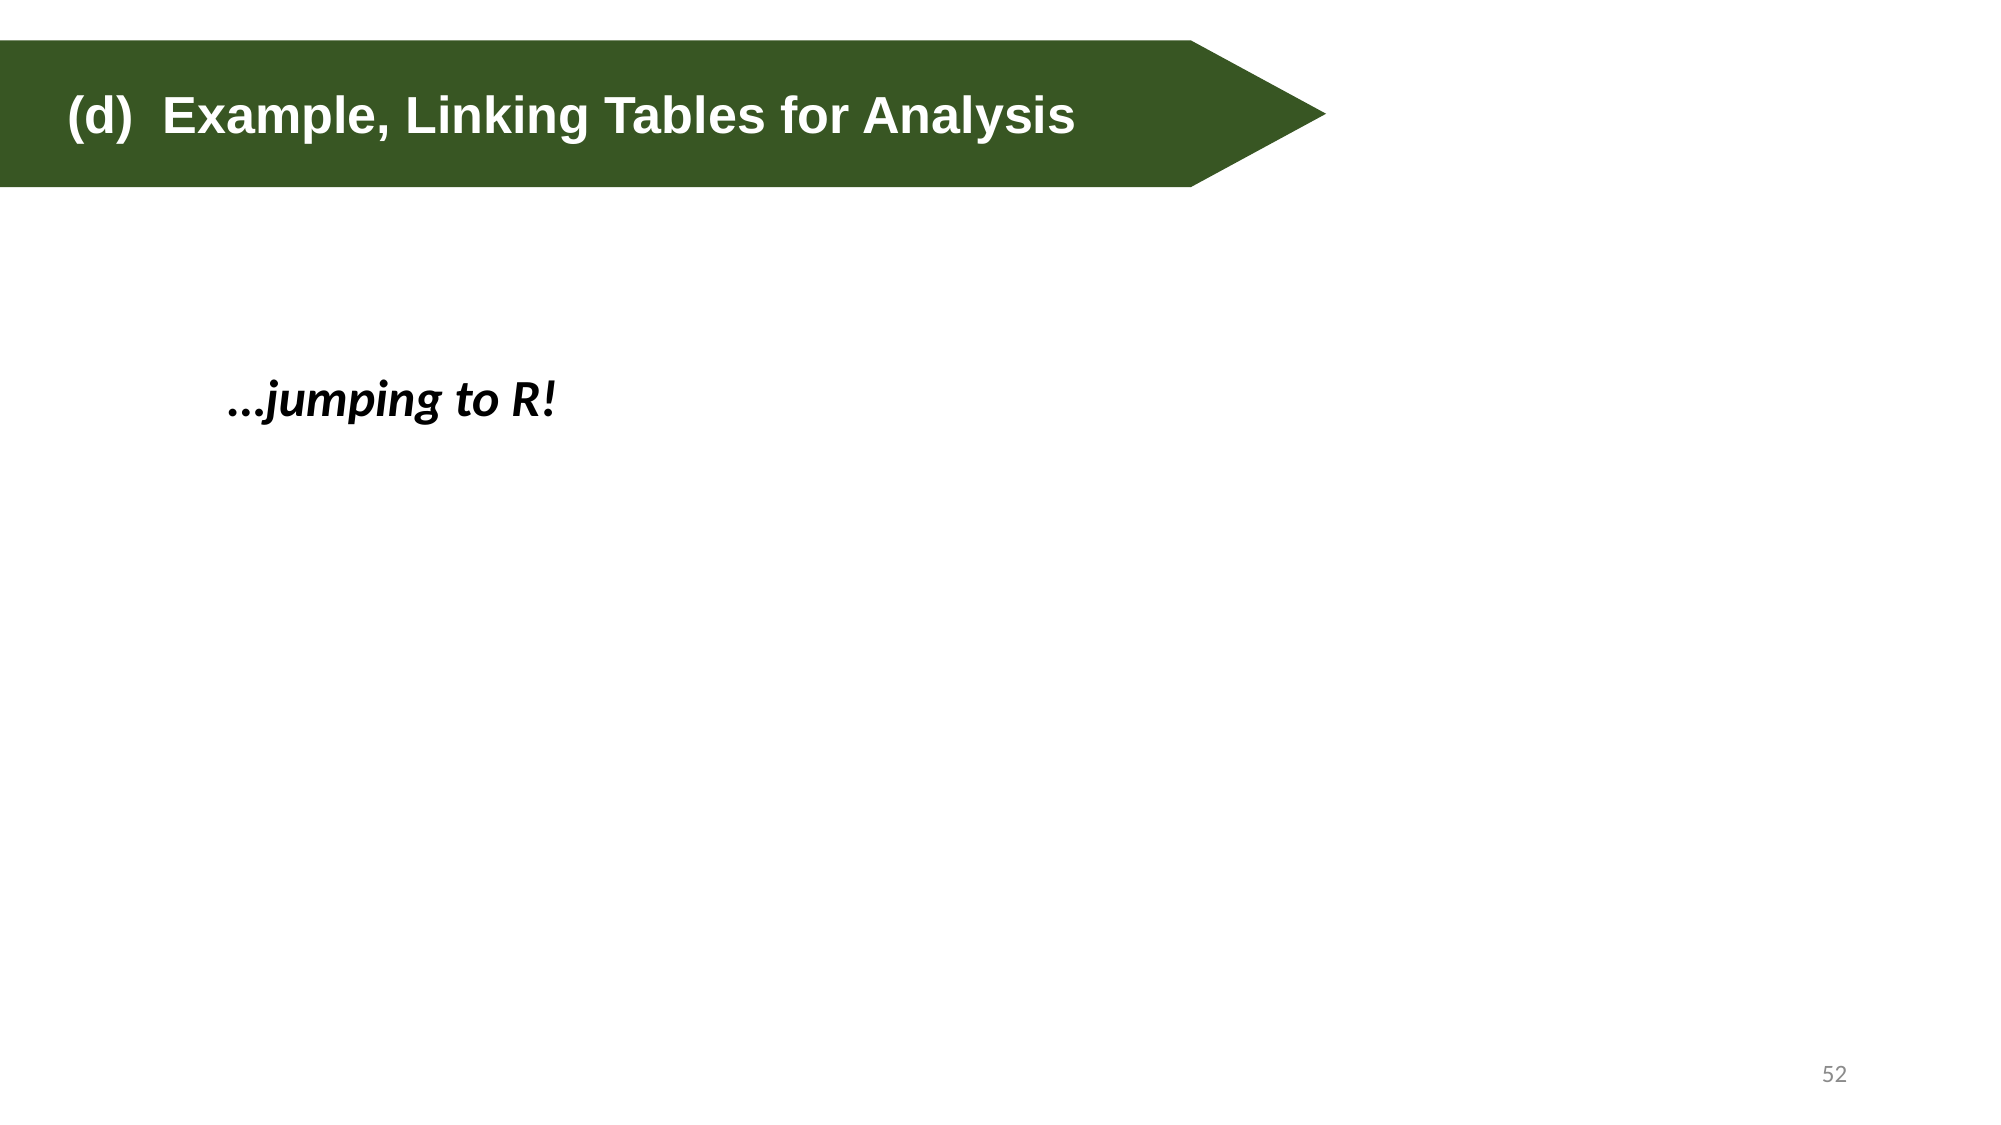

(d)  Example, Linking Tables for Analysis
…jumping to R!
52